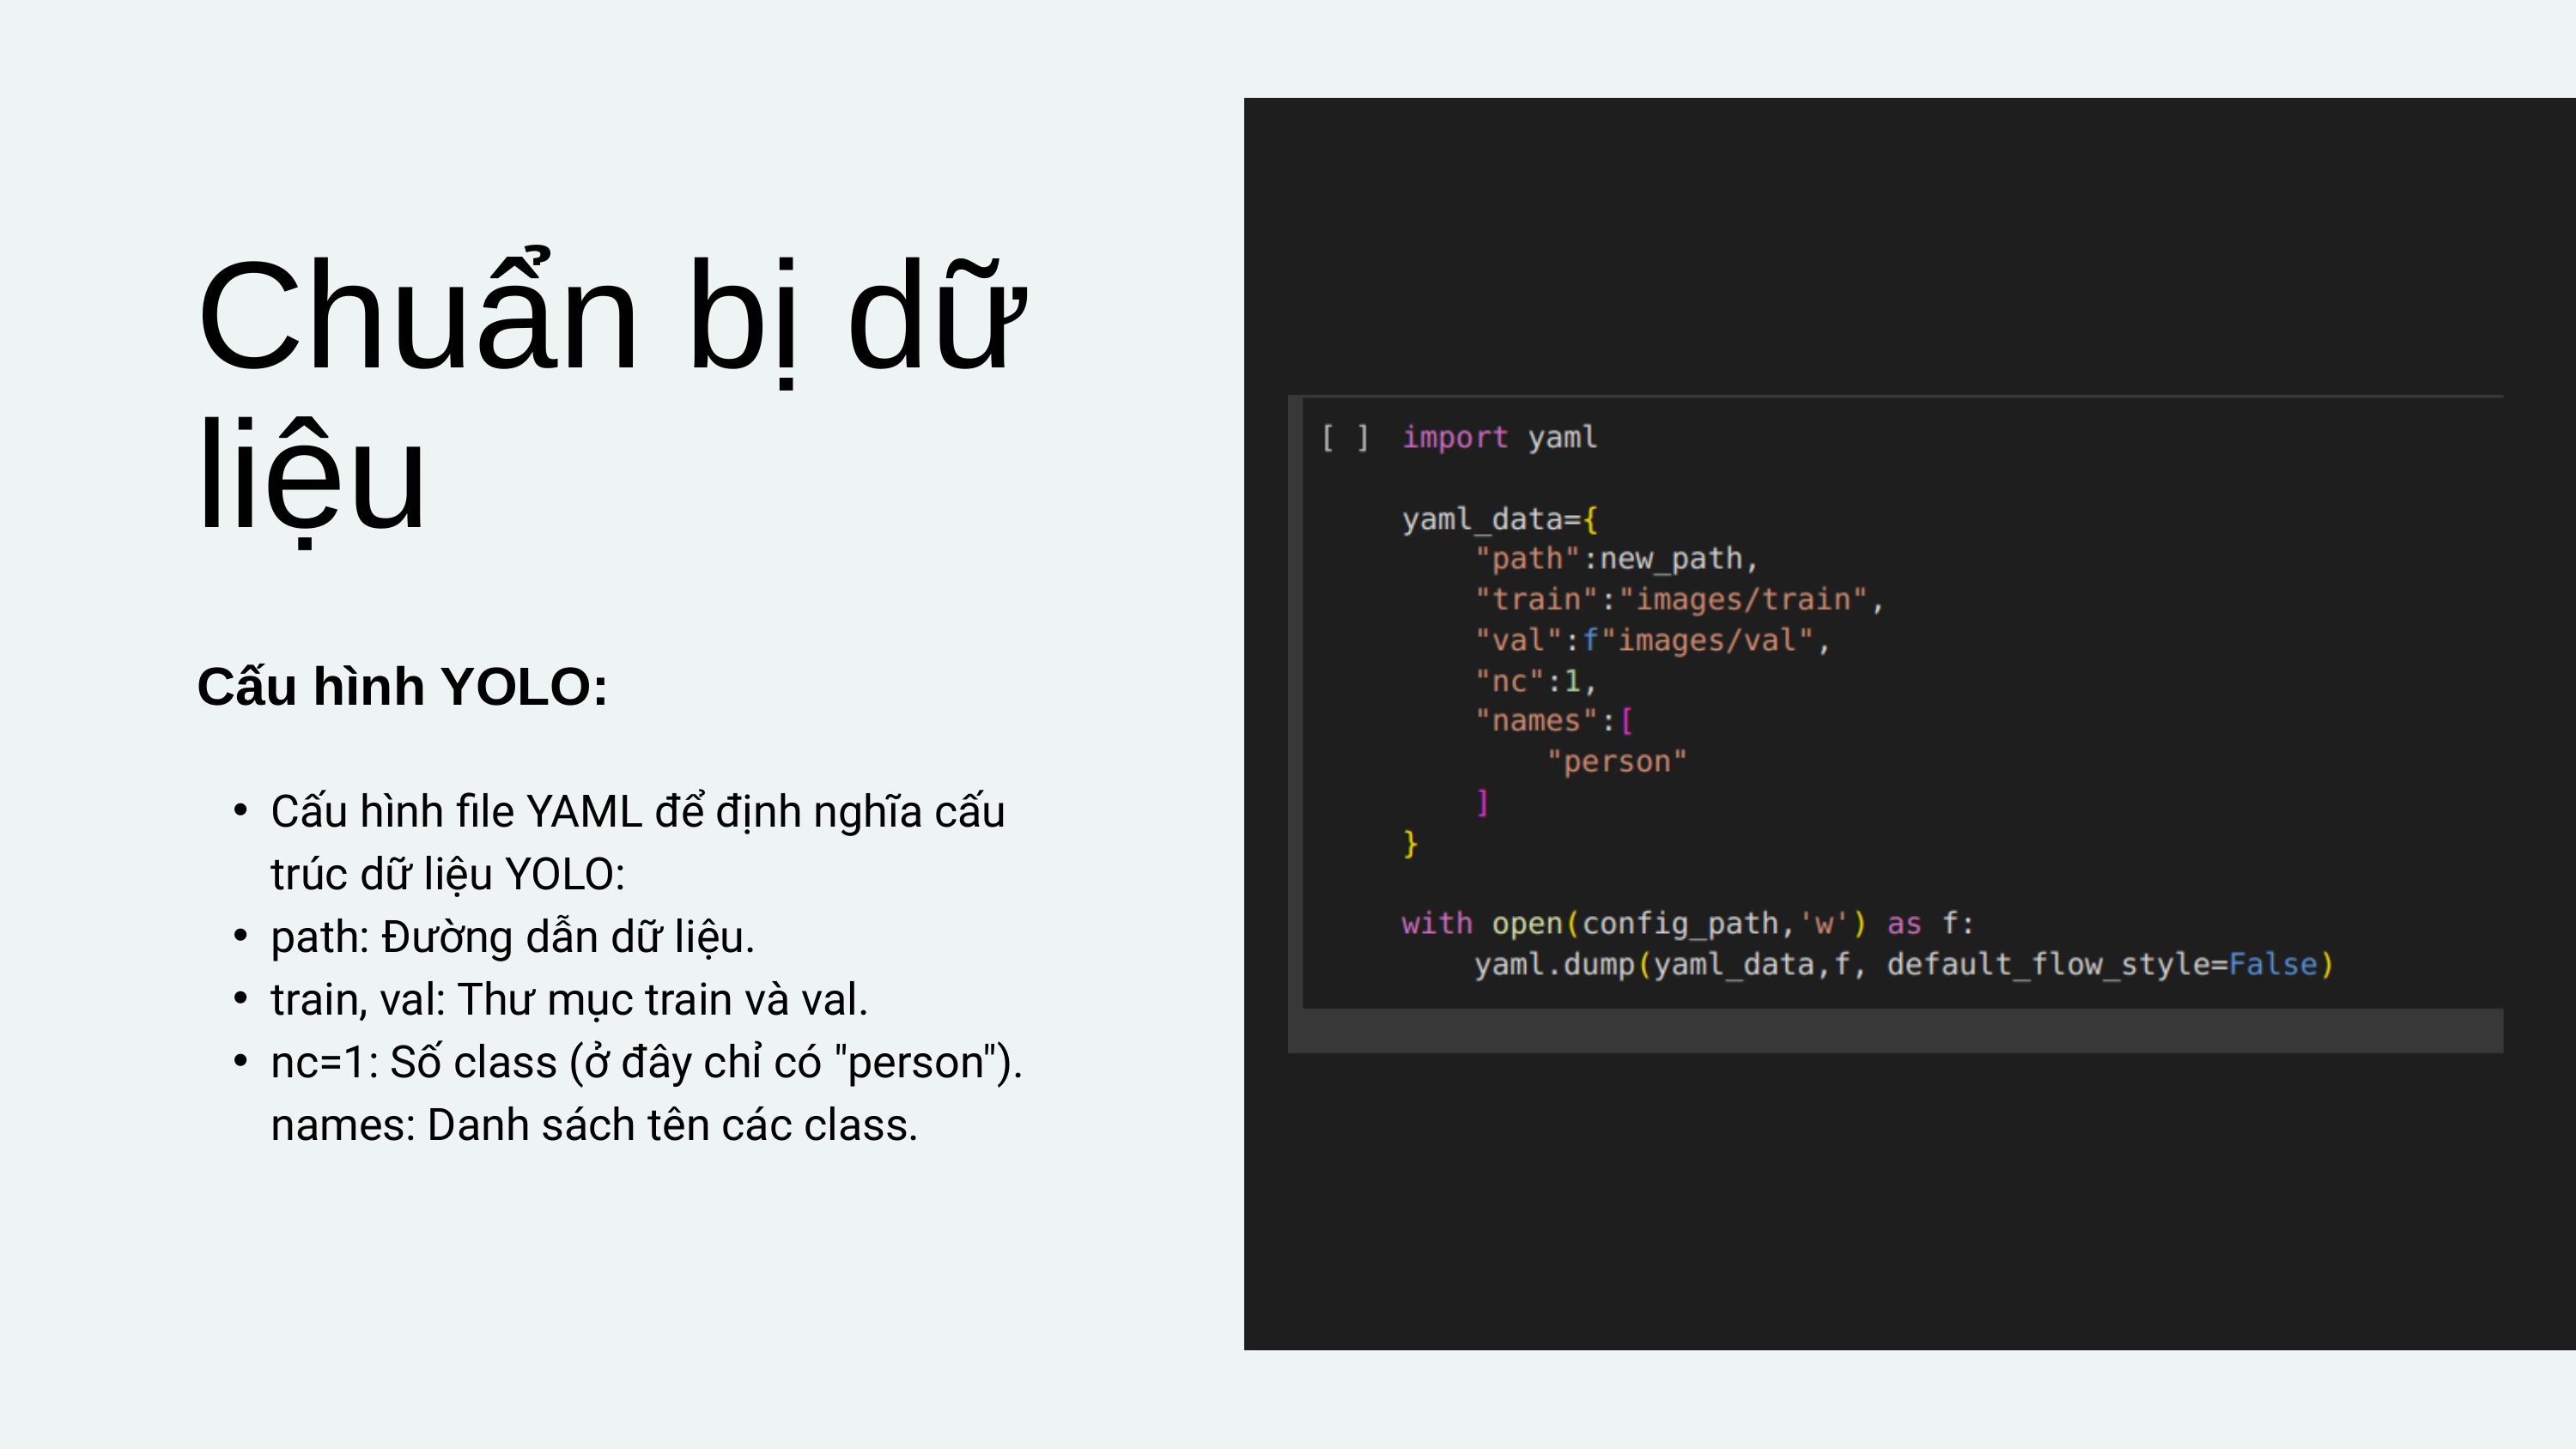

Chuẩn bị dữ liệu

Cấu hình YOLO:
Cấu hình file YAML để định nghĩa cấu trúc dữ liệu YOLO:
path: Đường dẫn dữ liệu.
train, val: Thư mục train và val.
nc=1: Số class (ở đây chỉ có "person"). names: Danh sách tên các class.